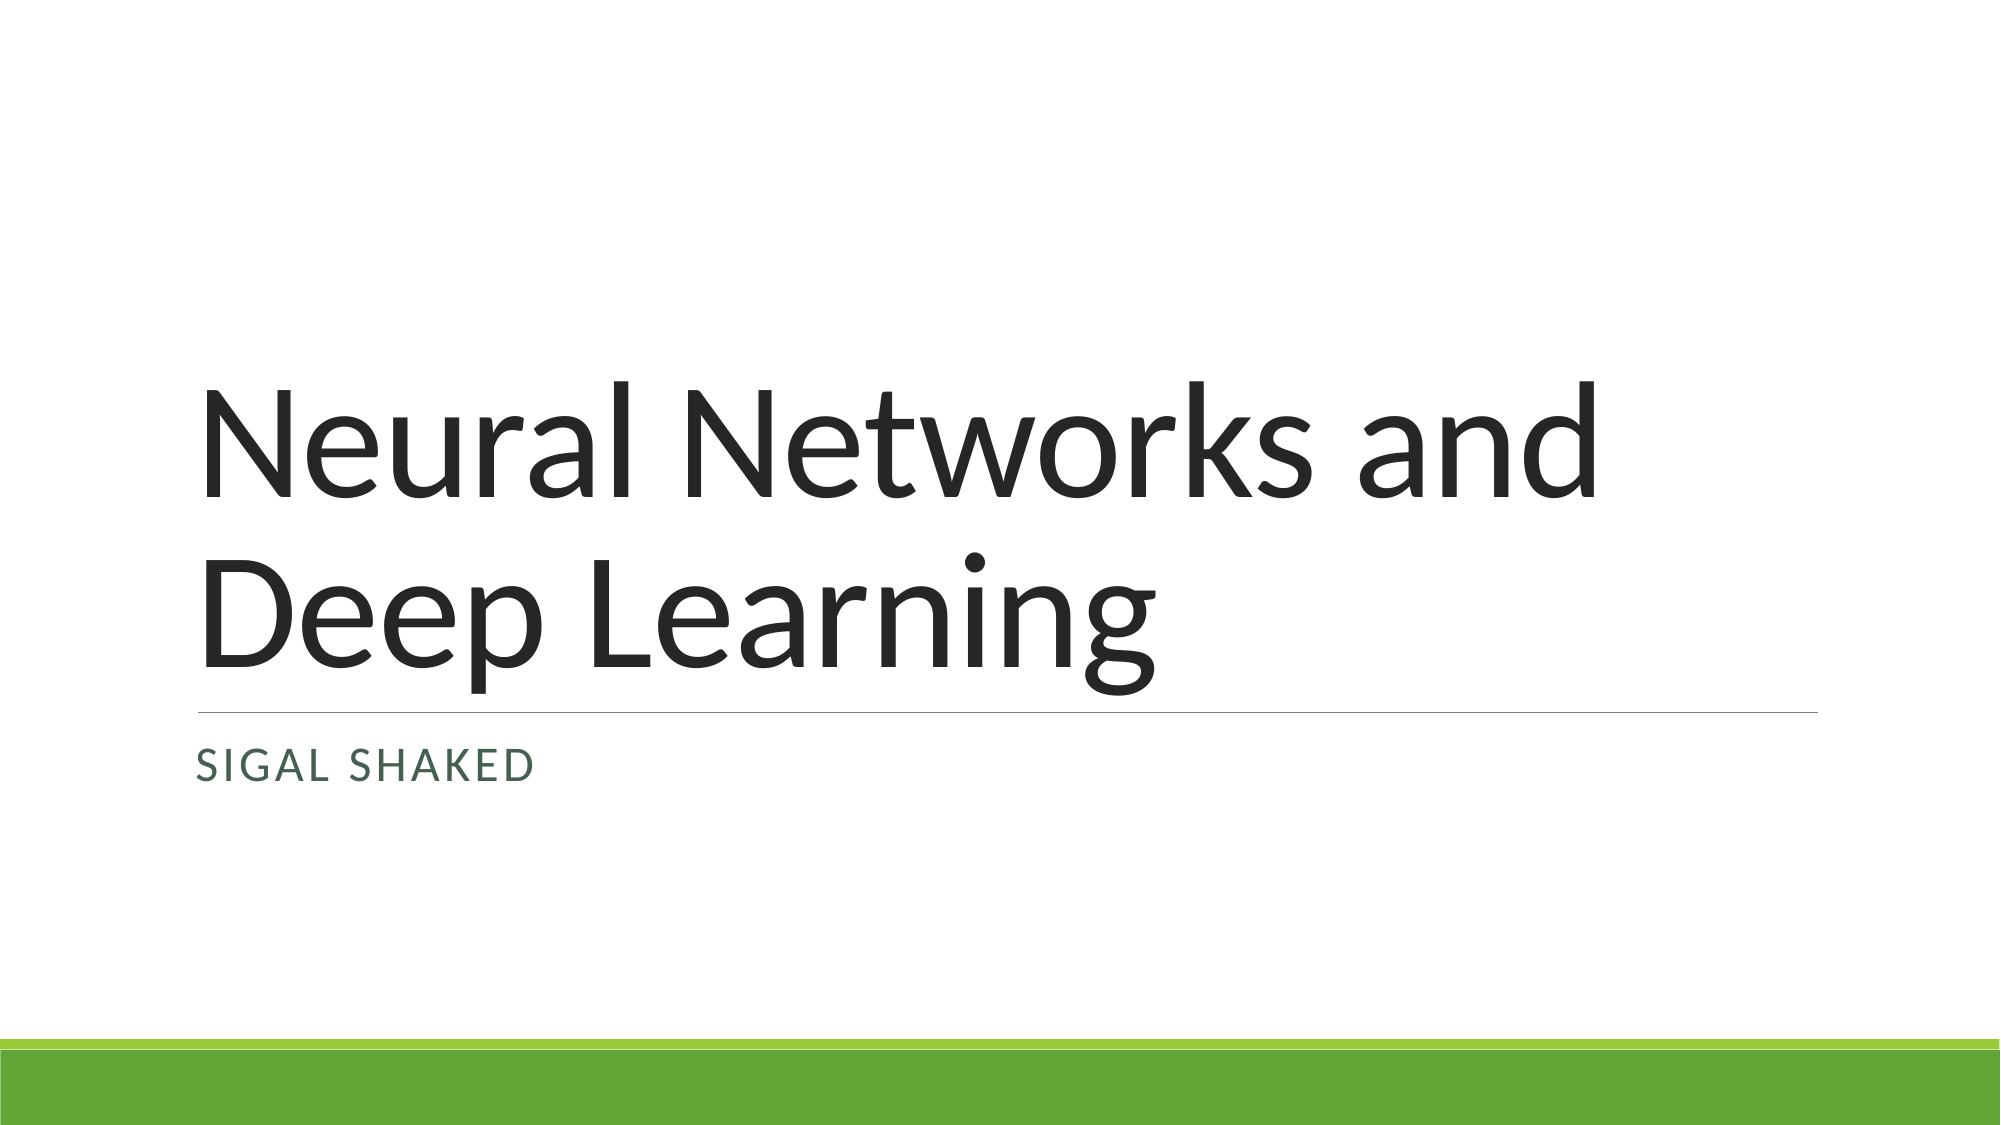

# Neural Networks and Deep Learning
Sigal Shaked